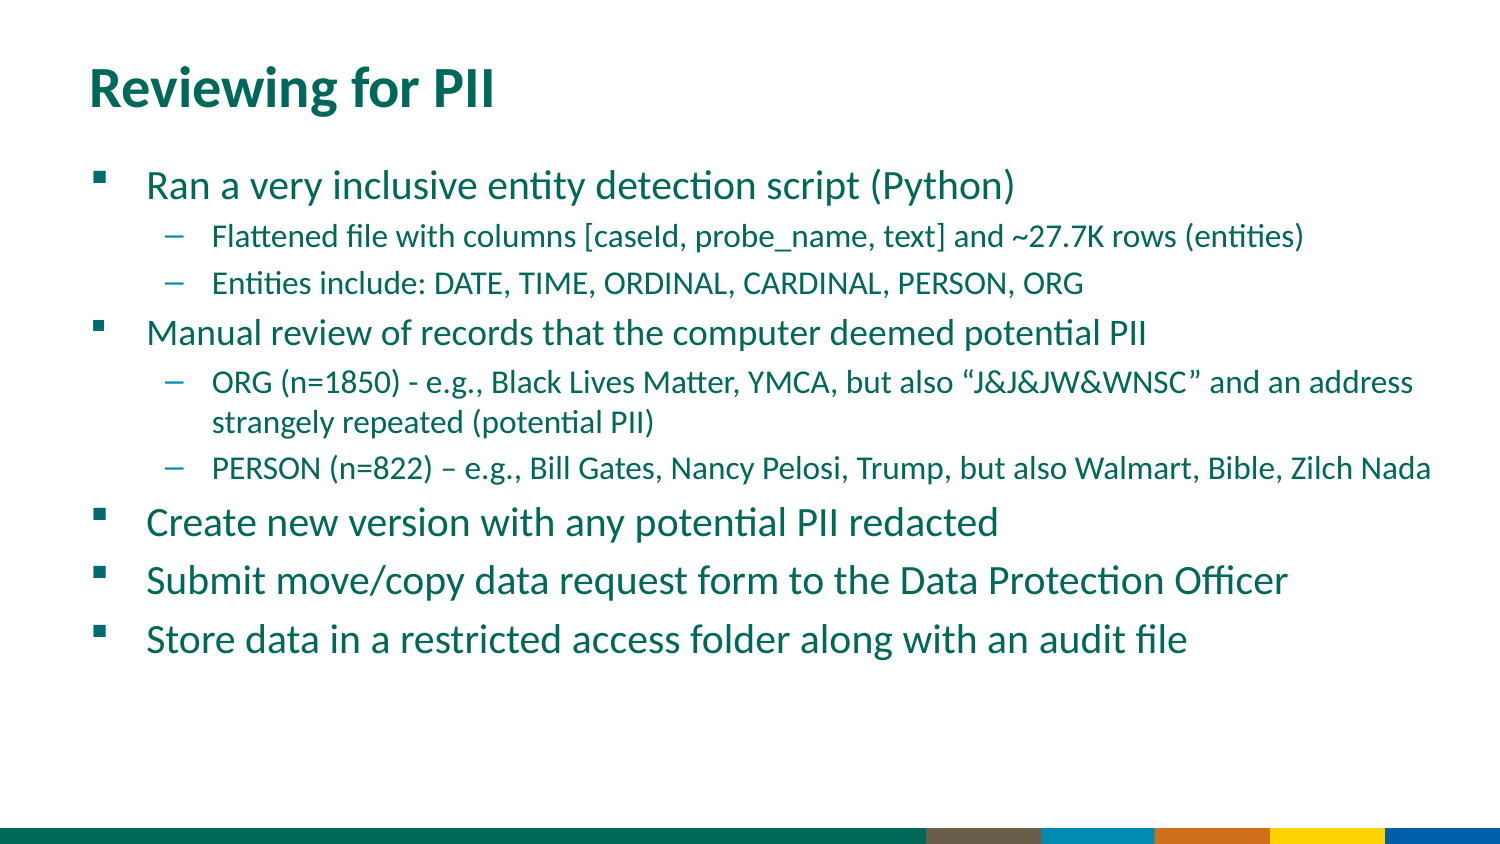

# Reviewing for PII
Ran a very inclusive entity detection script (Python)
Flattened file with columns [caseId, probe_name, text] and ~27.7K rows (entities)
Entities include: DATE, TIME, ORDINAL, CARDINAL, PERSON, ORG
Manual review of records that the computer deemed potential PII
ORG (n=1850) - e.g., Black Lives Matter, YMCA, but also “J&J&JW&WNSC” and an address strangely repeated (potential PII)
PERSON (n=822) – e.g., Bill Gates, Nancy Pelosi, Trump, but also Walmart, Bible, Zilch Nada
Create new version with any potential PII redacted
Submit move/copy data request form to the Data Protection Officer
Store data in a restricted access folder along with an audit file